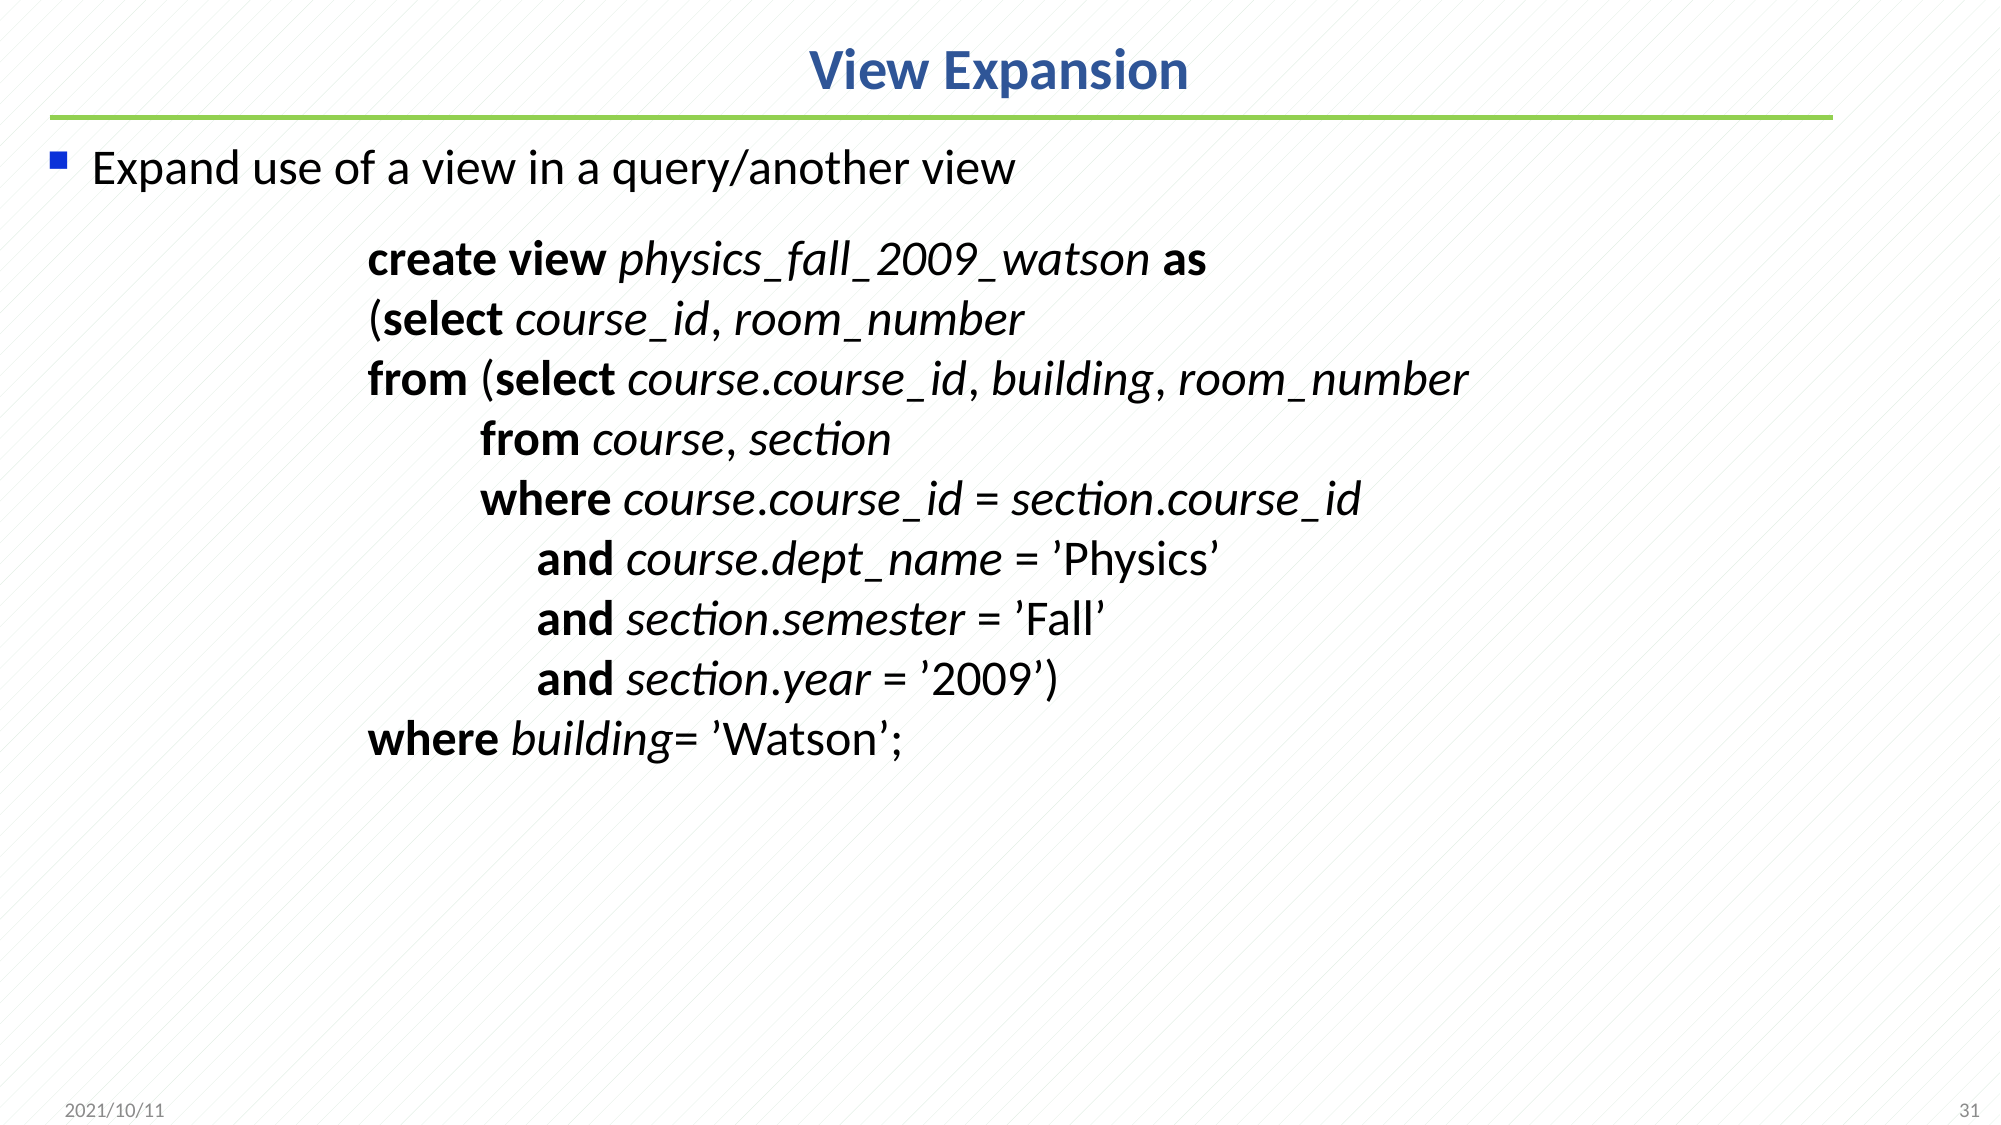

# View Expansion
Expand use of a view in a query/another view

create view physics_fall_2009_watson as
(select course_id, room_number
from (select course.course_id, building, room_number
          from course, section
          where course.course_id = section.course_id
               and course.dept_name = ’Physics’
               and section.semester = ’Fall’
               and section.year = ’2009’)
where building= ’Watson’;

31
2021/10/11